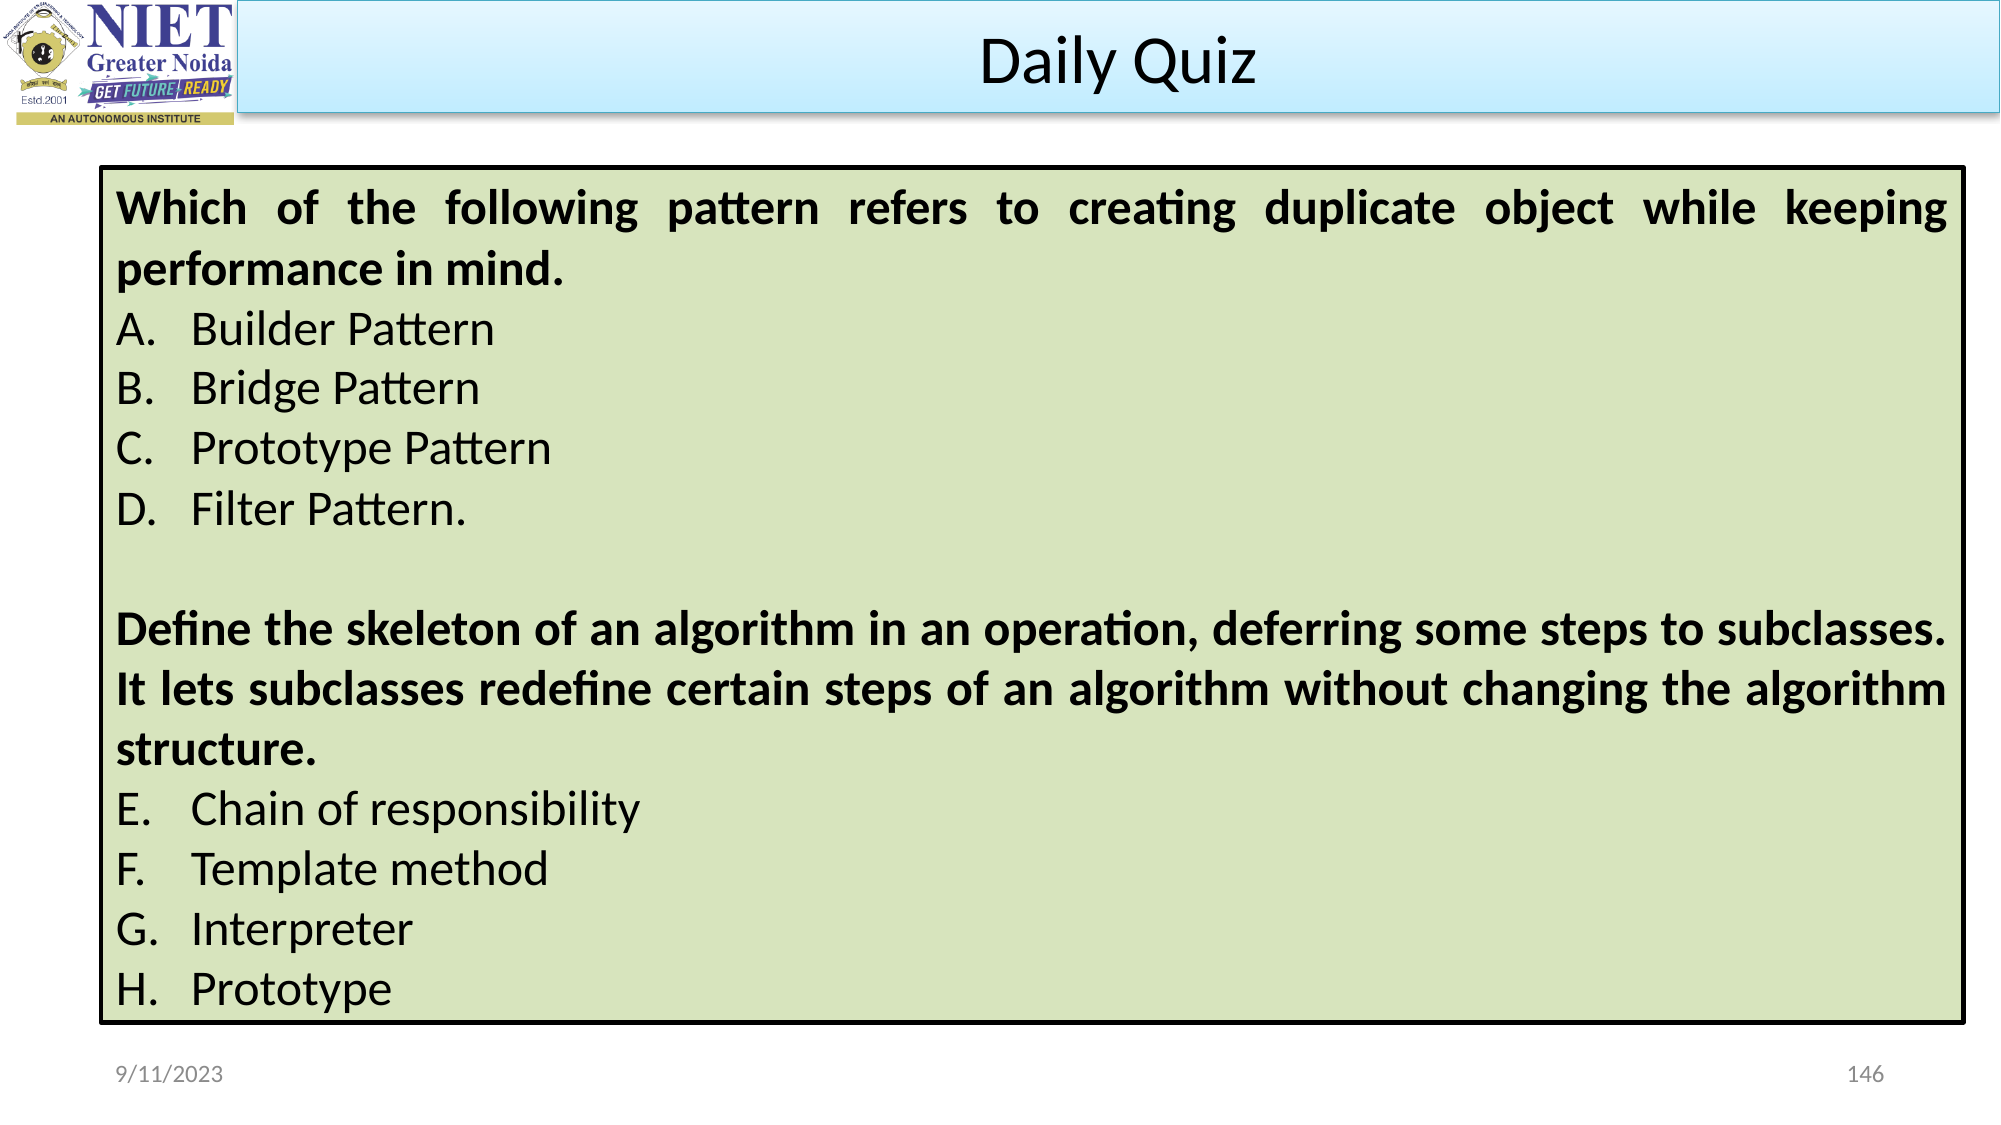

Daily Quiz
Which of the following pattern refers to creating duplicate object while keeping performance in mind.
Builder Pattern
Bridge Pattern
Prototype Pattern
Filter Pattern.

Define the skeleton of an algorithm in an operation, deferring some steps to subclasses. It lets subclasses redefine certain steps of an algorithm without changing the algorithm structure.
Chain of responsibility
Template method
Interpreter
Prototype

9/11/2023
146